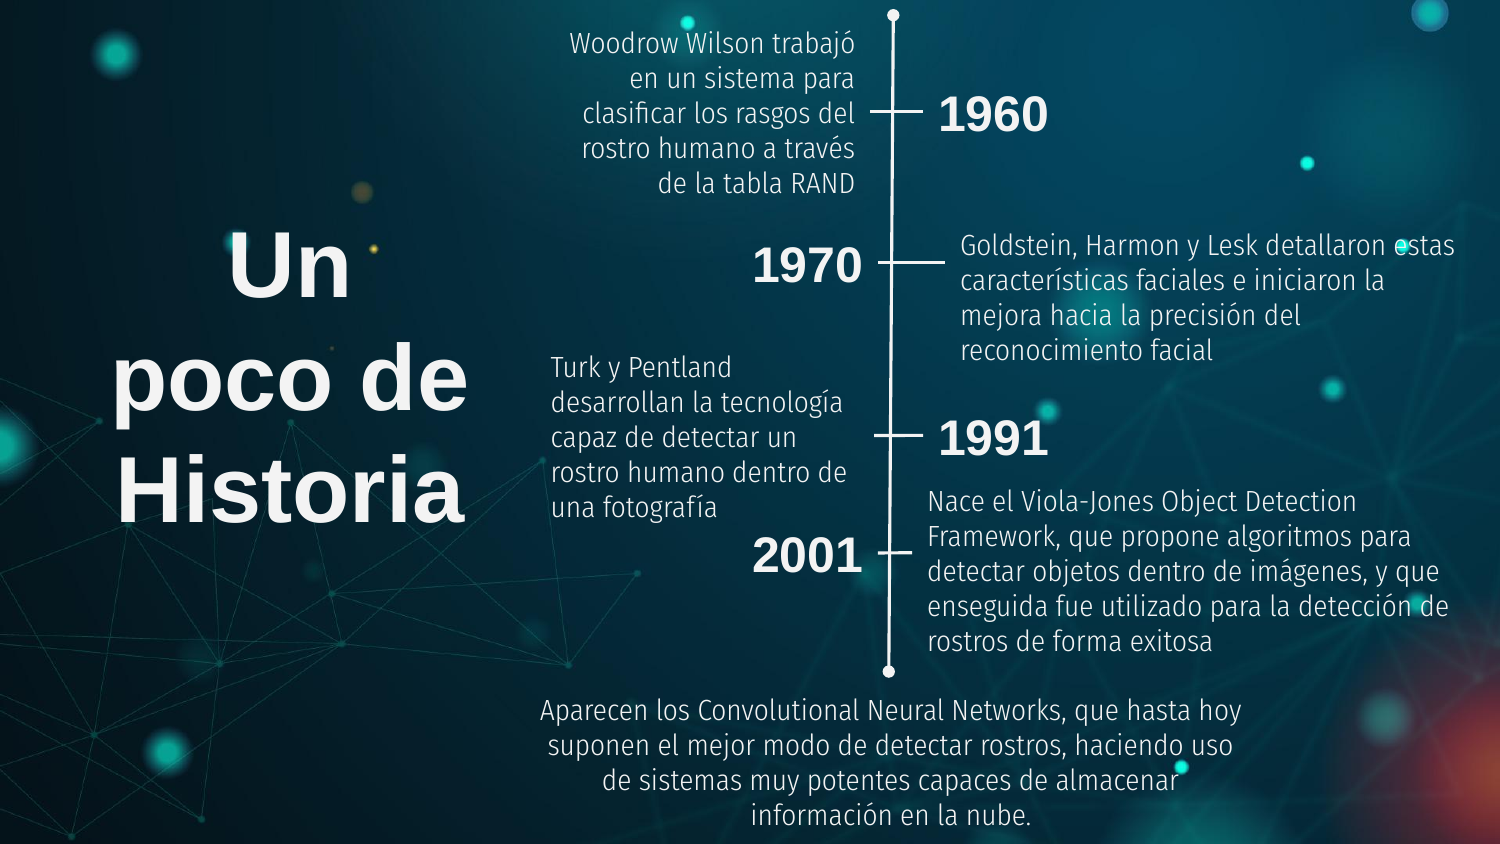

Woodrow Wilson trabajó en un sistema para clasificar los rasgos del rostro humano a través de la tabla RAND
1960
# Un poco de Historia
1970
Goldstein, Harmon y Lesk detallaron estas características faciales e iniciaron la mejora hacia la precisión del reconocimiento facial
Turk y Pentland desarrollan la tecnología capaz de detectar un rostro humano dentro de una fotografía
1991

Nace el Viola-Jones Object Detection Framework, que propone algoritmos para detectar objetos dentro de imágenes, y que enseguida fue utilizado para la detección de rostros de forma exitosa

2001
Aparecen los Convolutional Neural Networks, que hasta hoy suponen el mejor modo de detectar rostros, haciendo uso de sistemas muy potentes capaces de almacenar información en la nube.